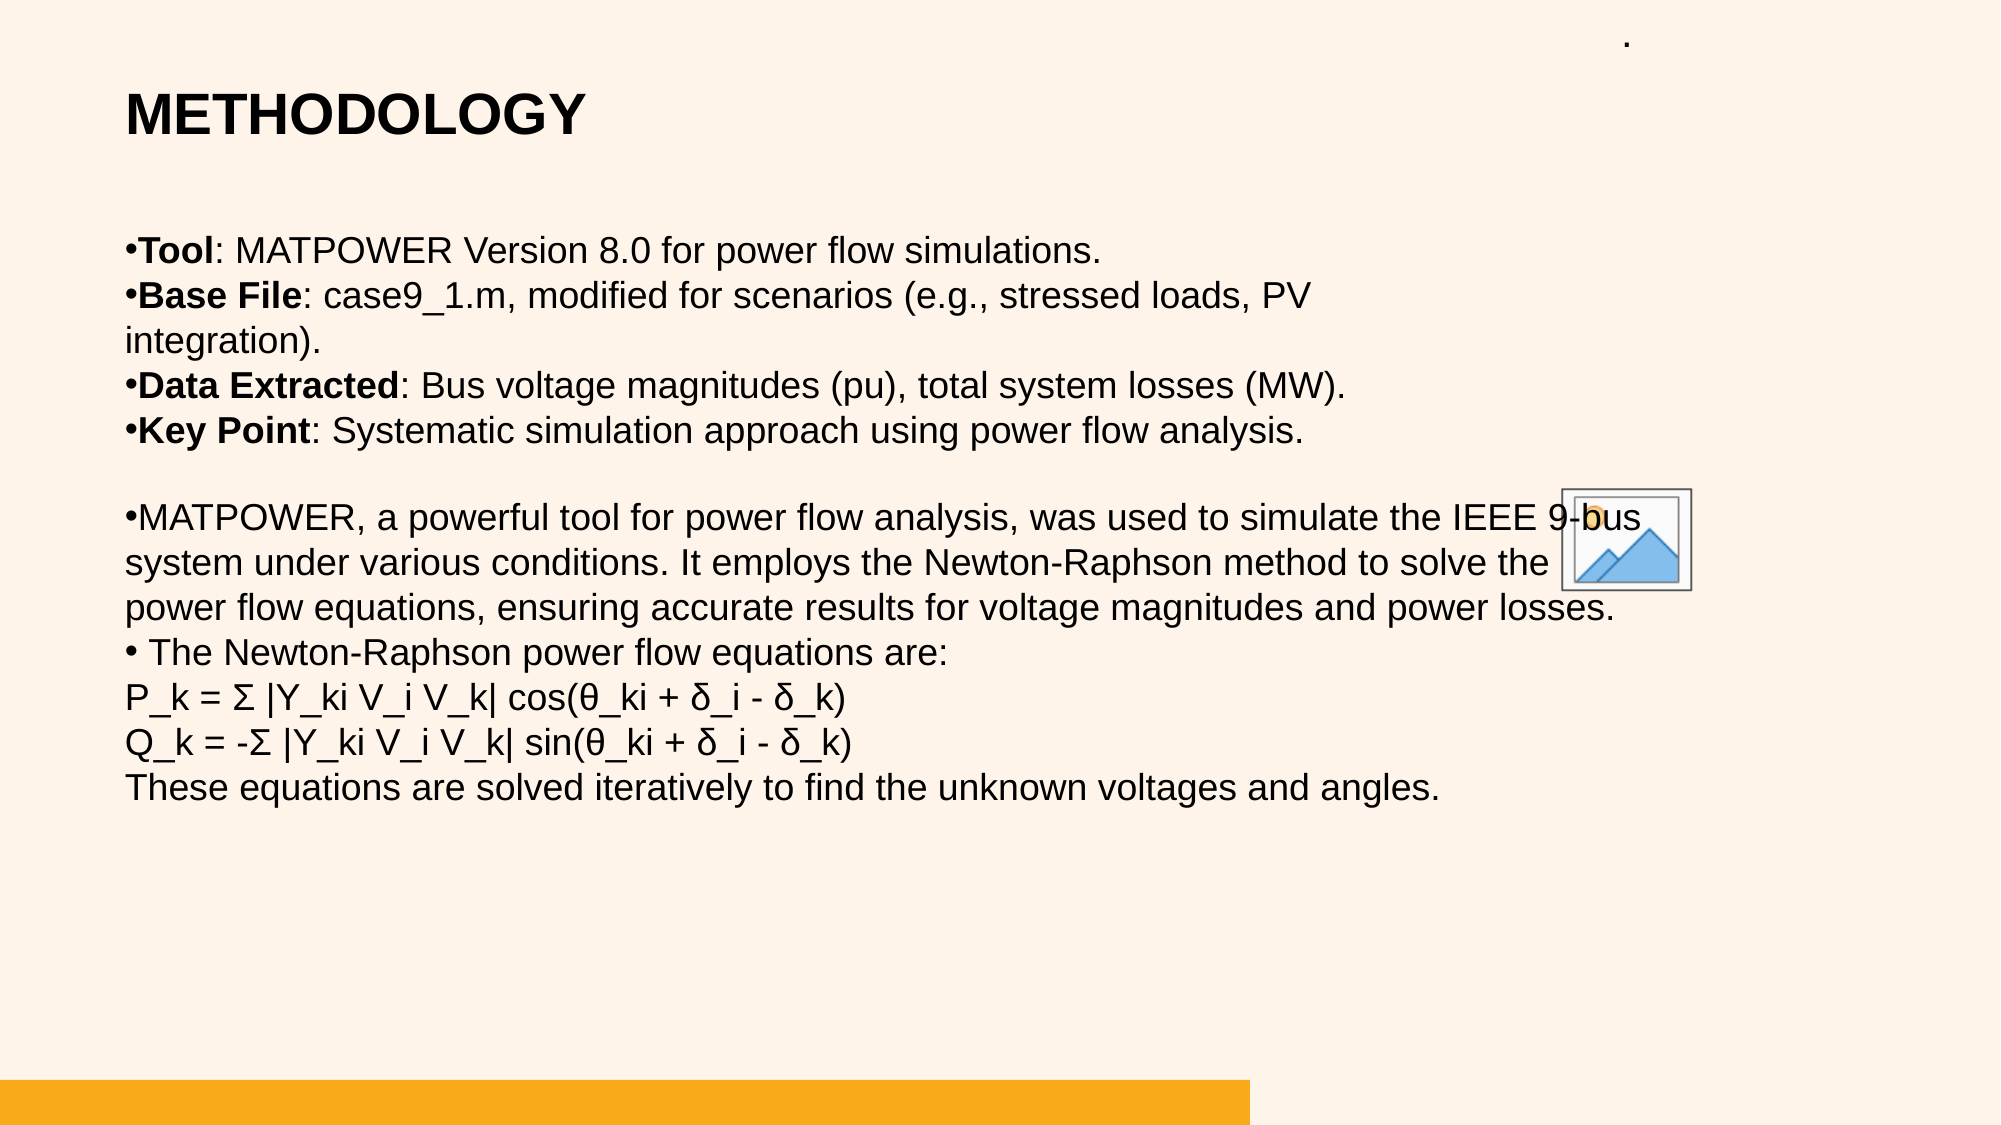

.
# Methodology
Tool: MATPOWER Version 8.0 for power flow simulations.
Base File: case9_1.m, modified for scenarios (e.g., stressed loads, PV integration).
Data Extracted: Bus voltage magnitudes (pu), total system losses (MW).
Key Point: Systematic simulation approach using power flow analysis.
MATPOWER, a powerful tool for power flow analysis, was used to simulate the IEEE 9-bus system under various conditions. It employs the Newton-Raphson method to solve the power flow equations, ensuring accurate results for voltage magnitudes and power losses.
 The Newton-Raphson power flow equations are:
P_k = Σ |Y_ki V_i V_k| cos(θ_ki + δ_i - δ_k)
Q_k = -Σ |Y_ki V_i V_k| sin(θ_ki + δ_i - δ_k)
These equations are solved iteratively to find the unknown voltages and angles.